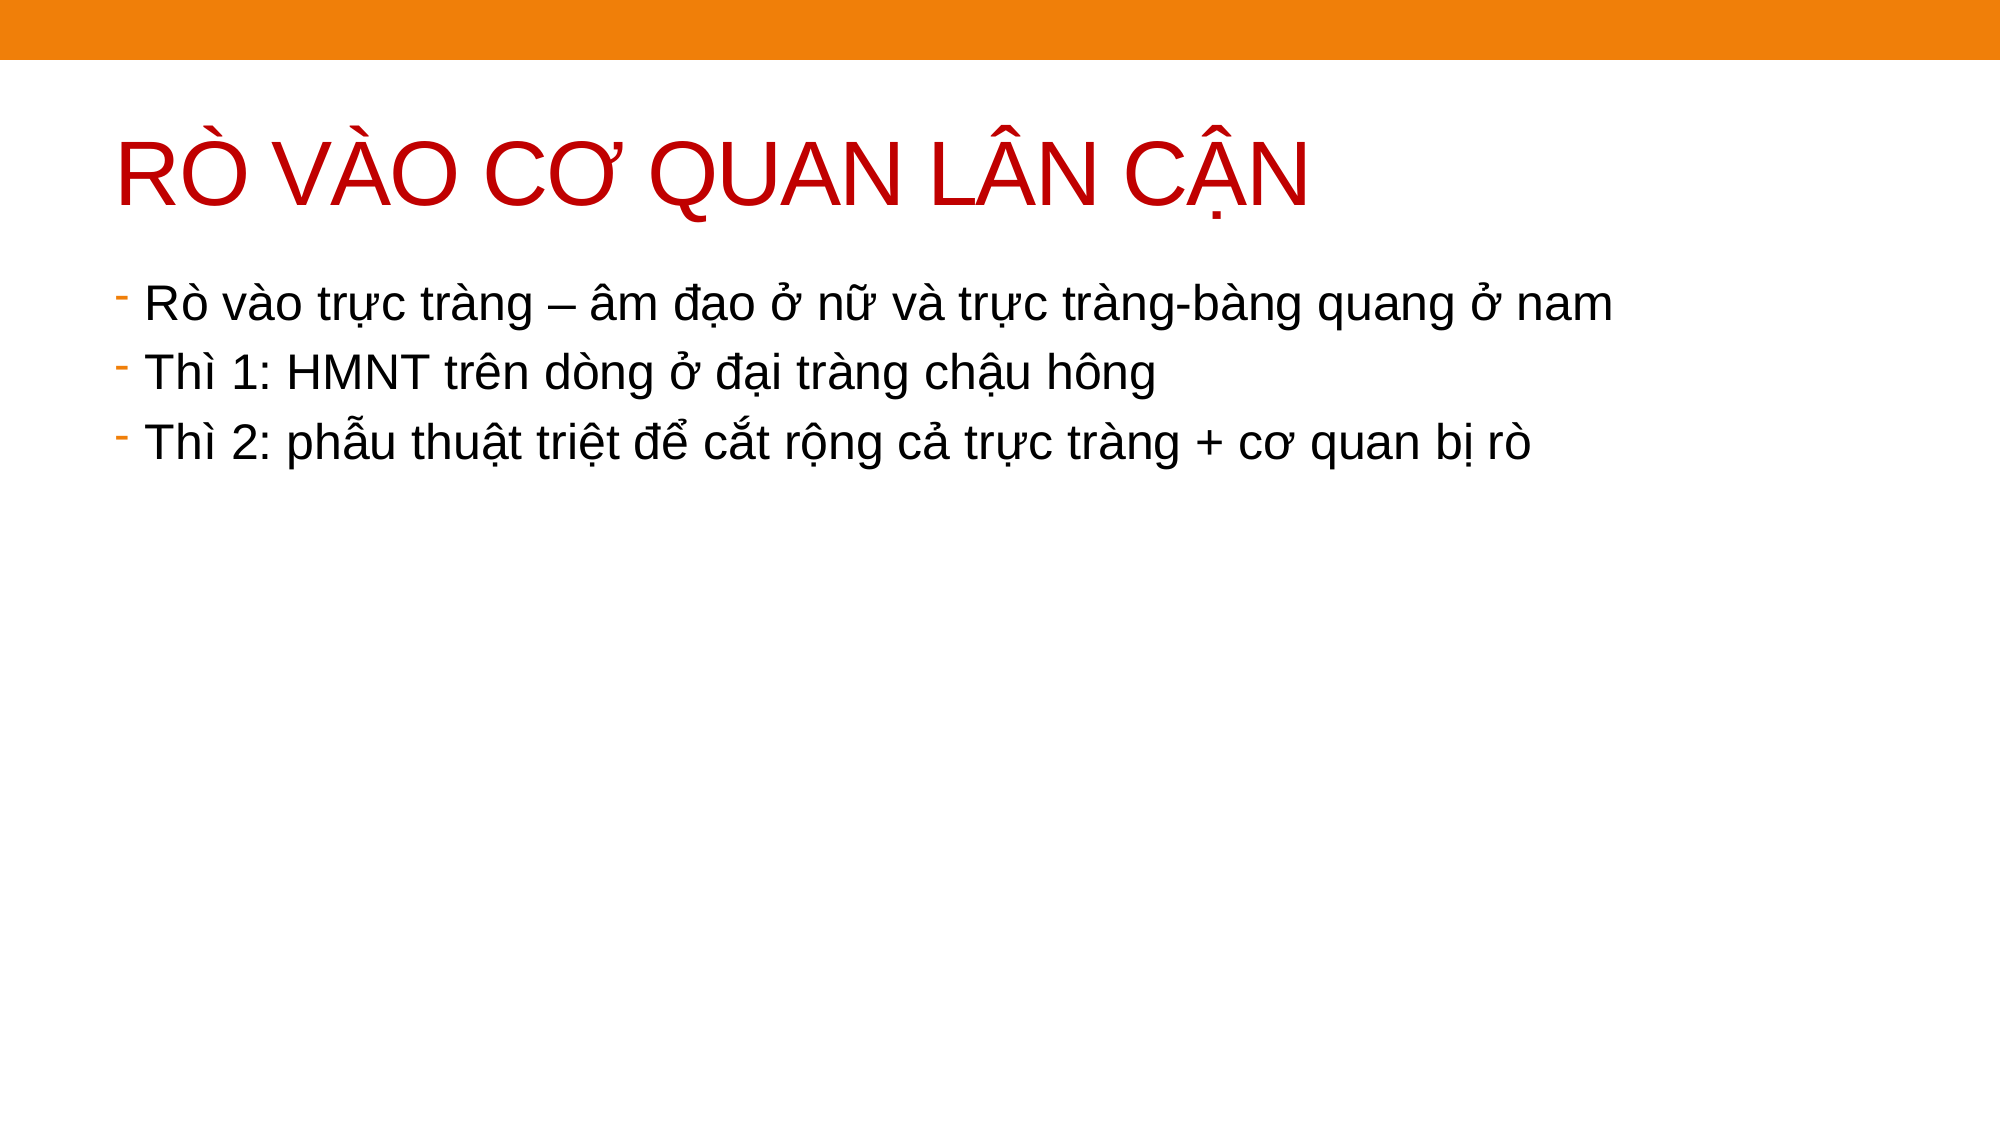

# RÒ VÀO CƠ QUAN LÂN CẬN
Rò vào trực tràng – âm đạo ở nữ và trực tràng-bàng quang ở nam
Thì 1: HMNT trên dòng ở đại tràng chậu hông
Thì 2: phẫu thuật triệt để cắt rộng cả trực tràng + cơ quan bị rò